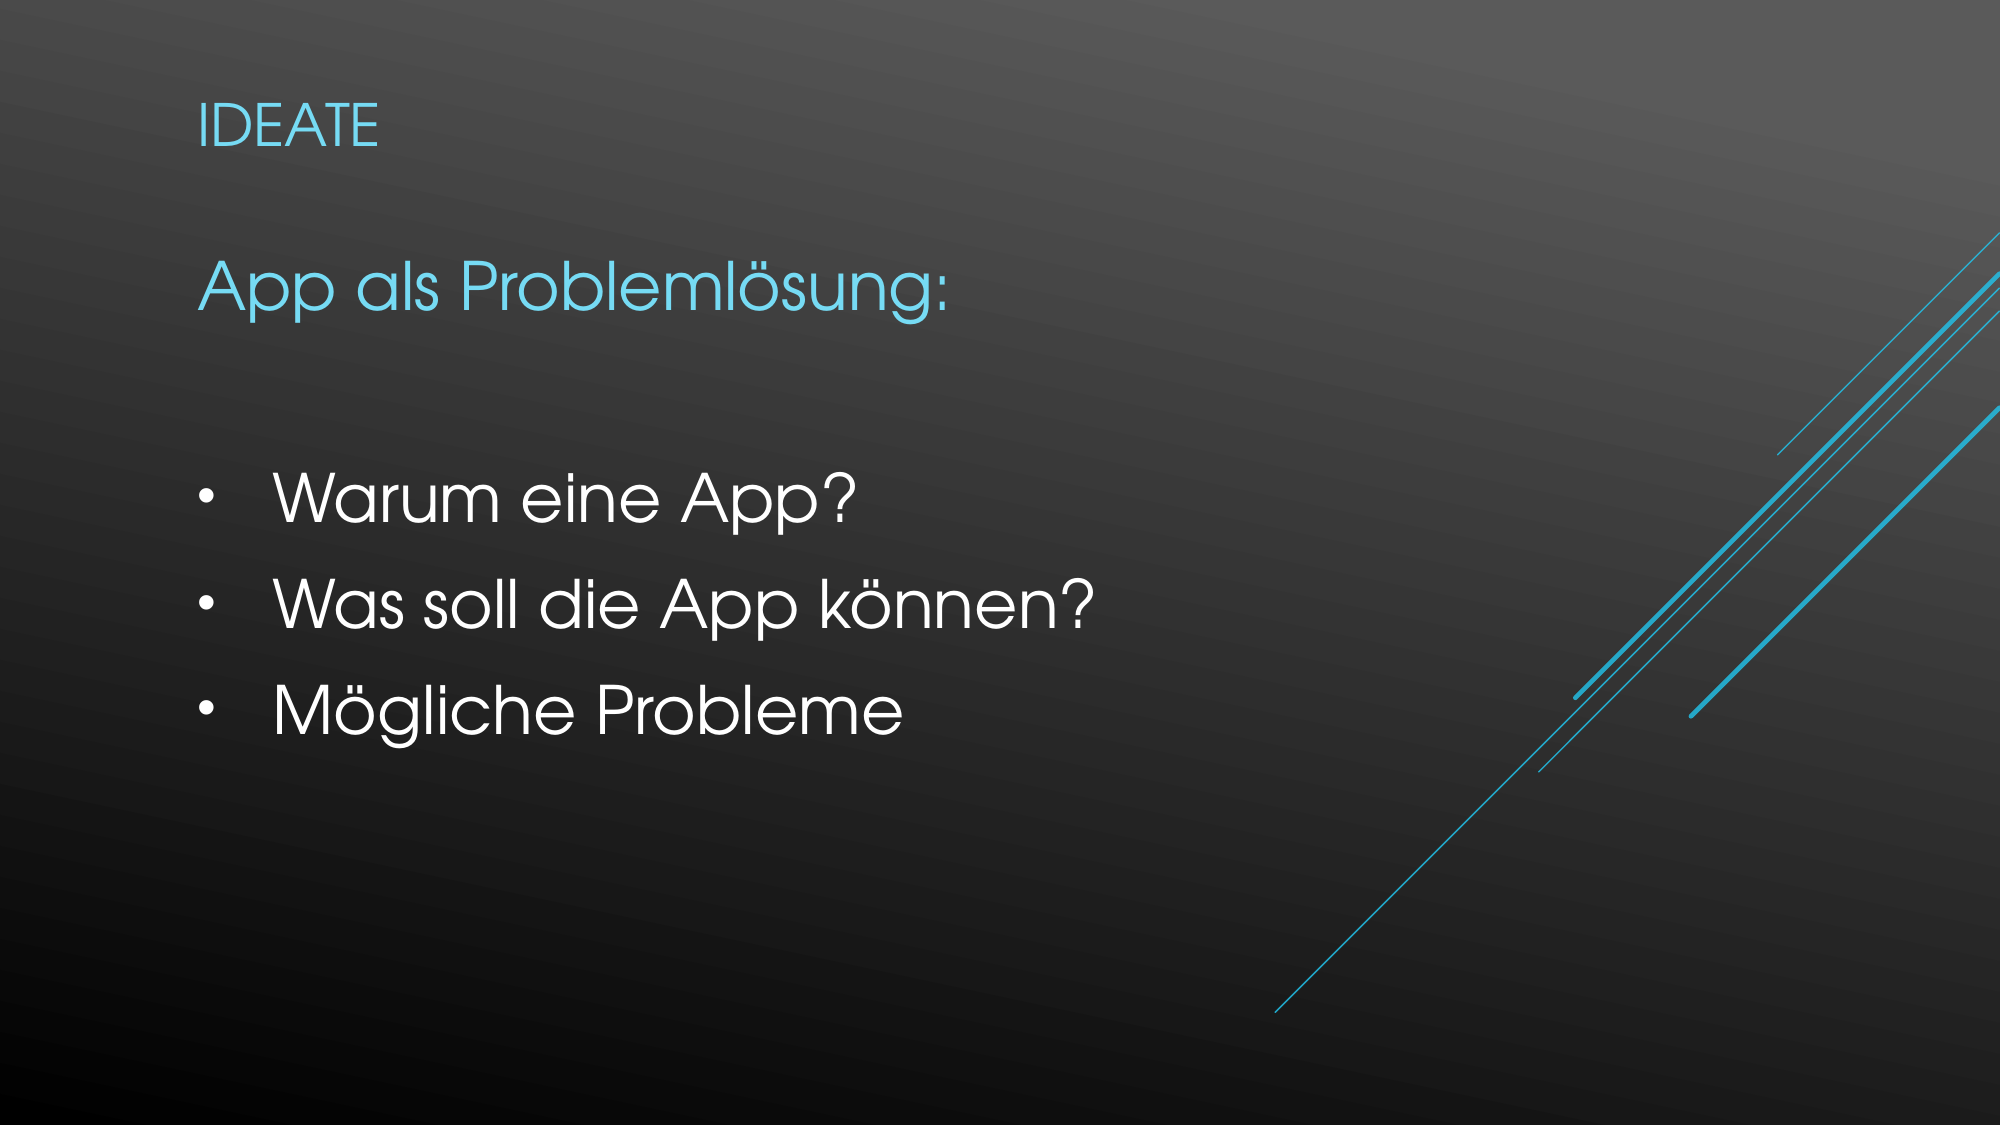

# Ideate
App als Problemlösung:

Warum eine App?
Was soll die App können?
Mögliche Probleme